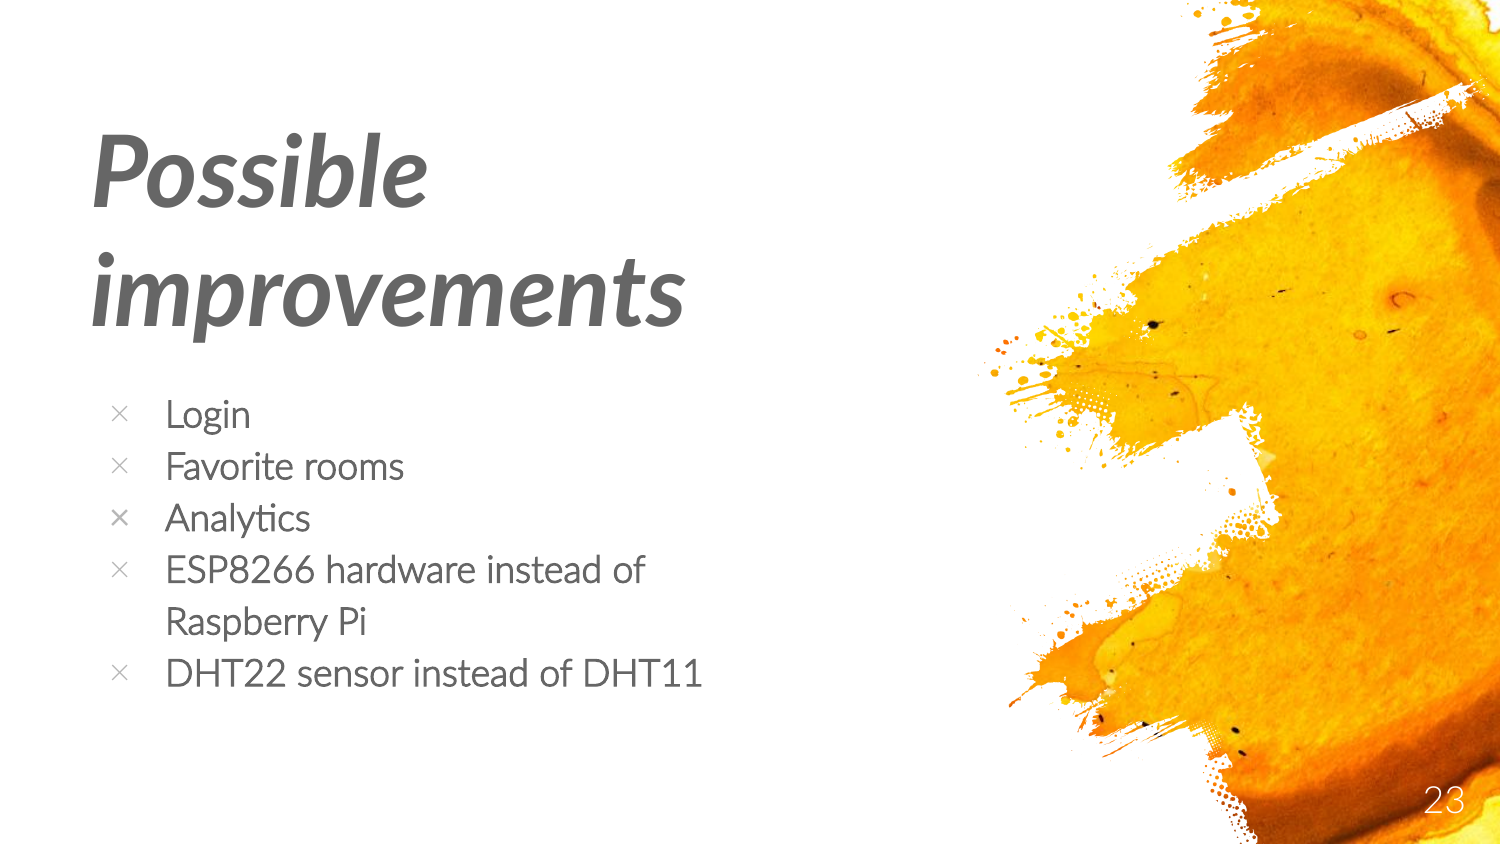

# Possible improvements
Login
Favorite rooms
Analytics
ESP8266 hardware instead of Raspberry Pi
DHT22 sensor instead of DHT11
23